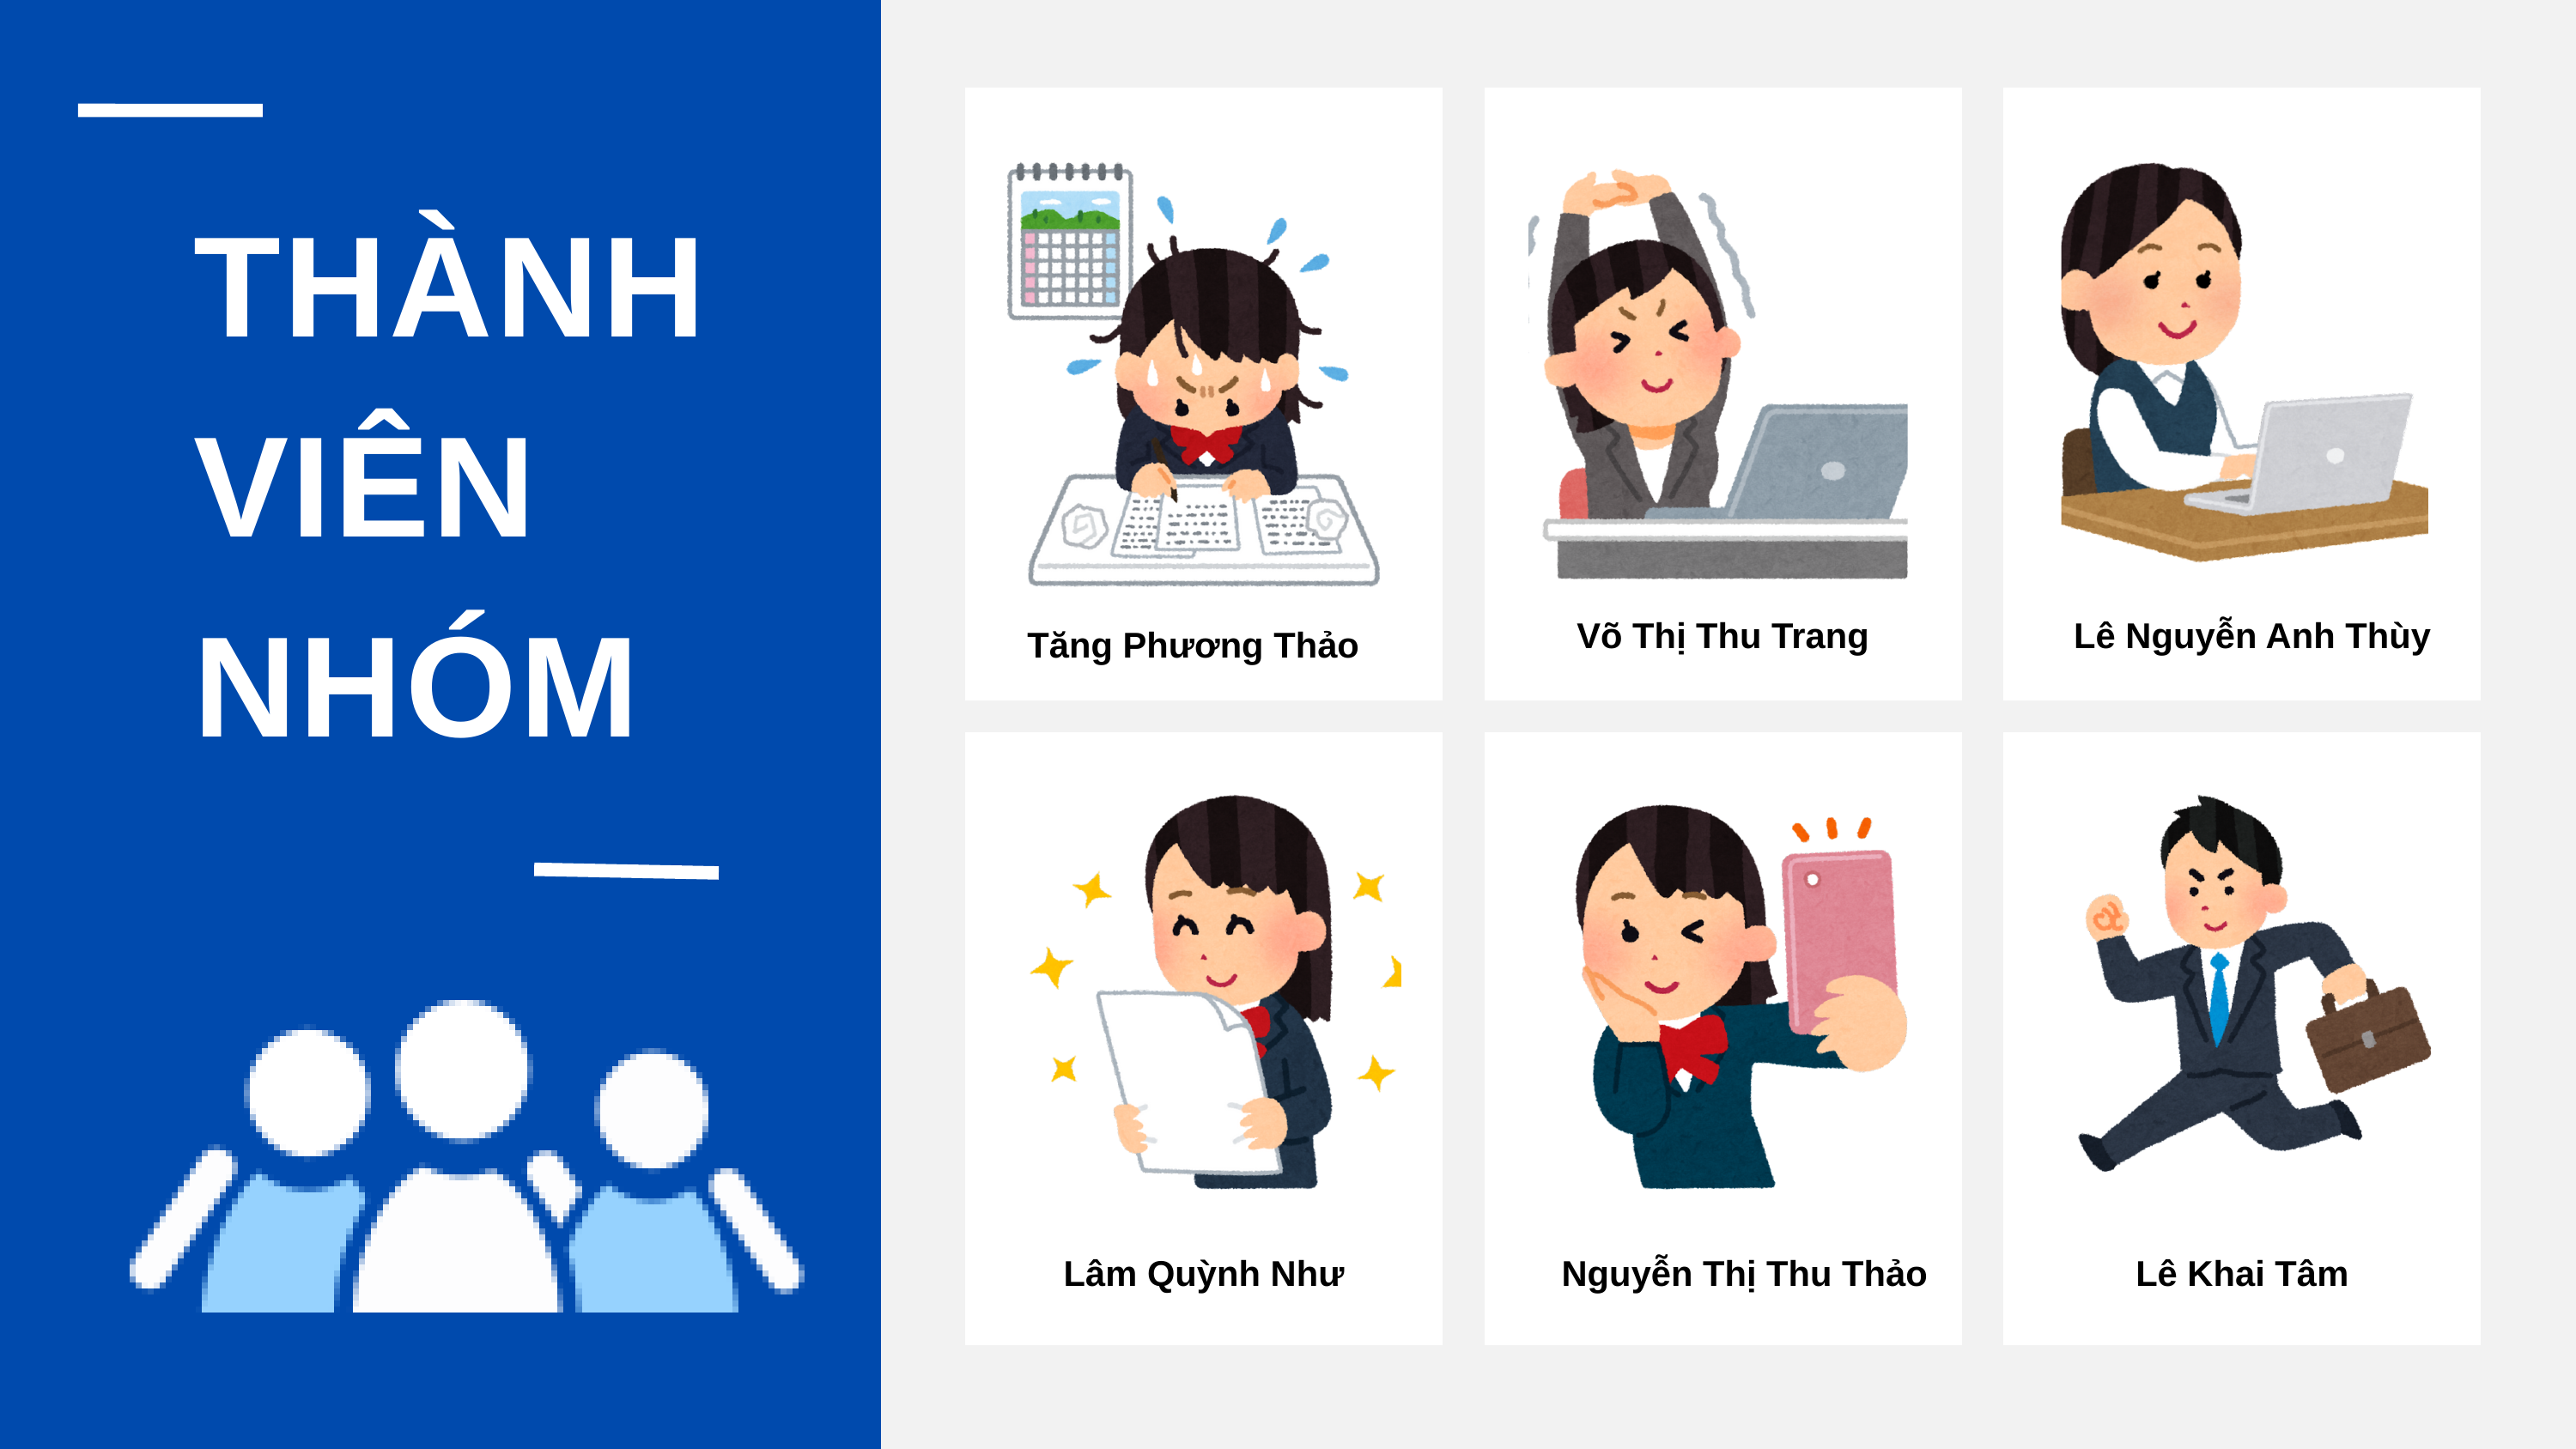

THÀNH VIÊN NHÓM

Võ Thị Thu Trang
Lê Nguyễn Anh Thùy
Tăng Phương Thảo

Lâm Quỳnh Như
Nguyễn Thị Thu Thảo
Lê Khai Tâm